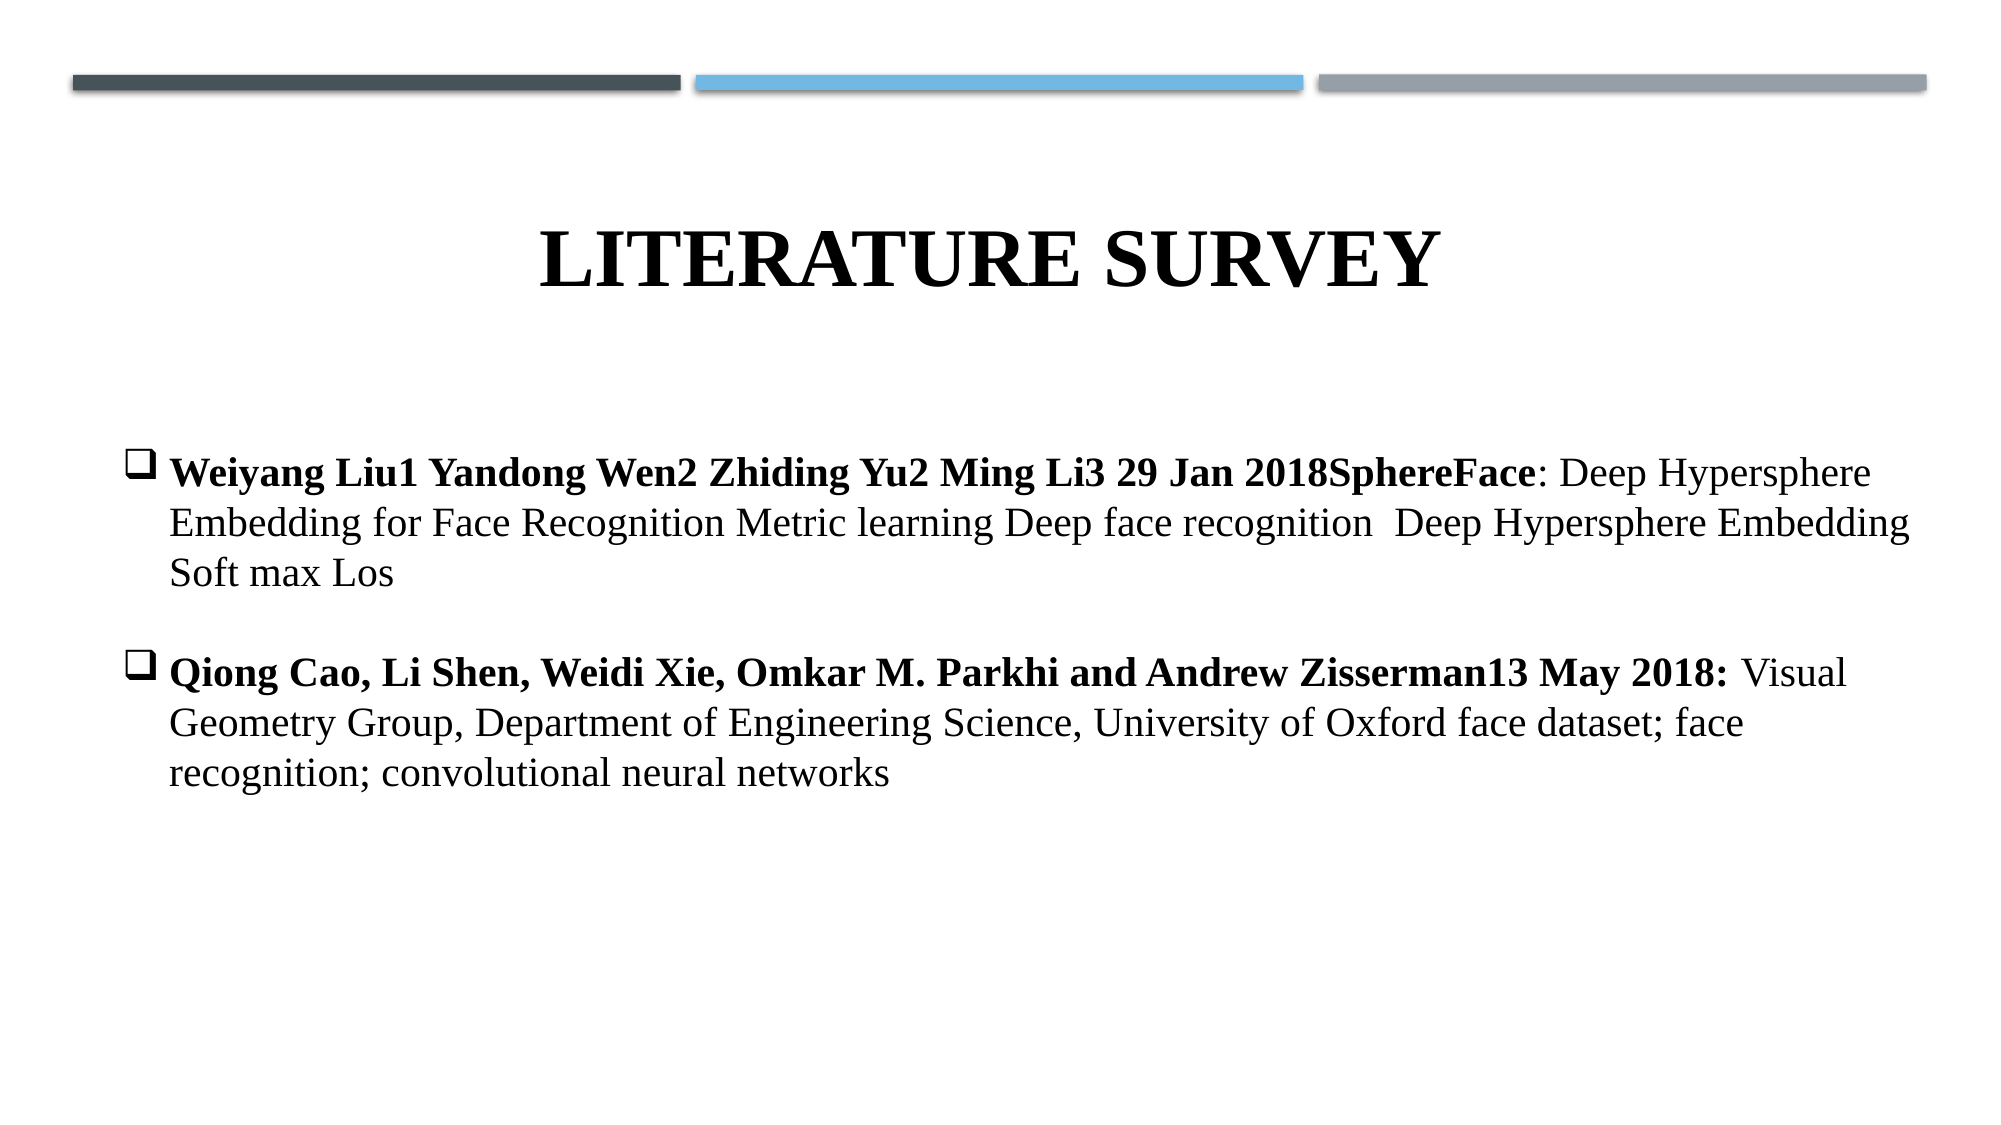

# Literature survey

Weiyang Liu1 Yandong Wen2 Zhiding Yu2 Ming Li3 29 Jan 2018SphereFace: Deep Hypersphere Embedding for Face Recognition Metric learning Deep face recognition  Deep Hypersphere Embedding Soft max Los

Qiong Cao, Li Shen, Weidi Xie, Omkar M. Parkhi and Andrew Zisserman13 May 2018: Visual Geometry Group, Department of Engineering Science, University of Oxford face dataset; face recognition; convolutional neural networks
3